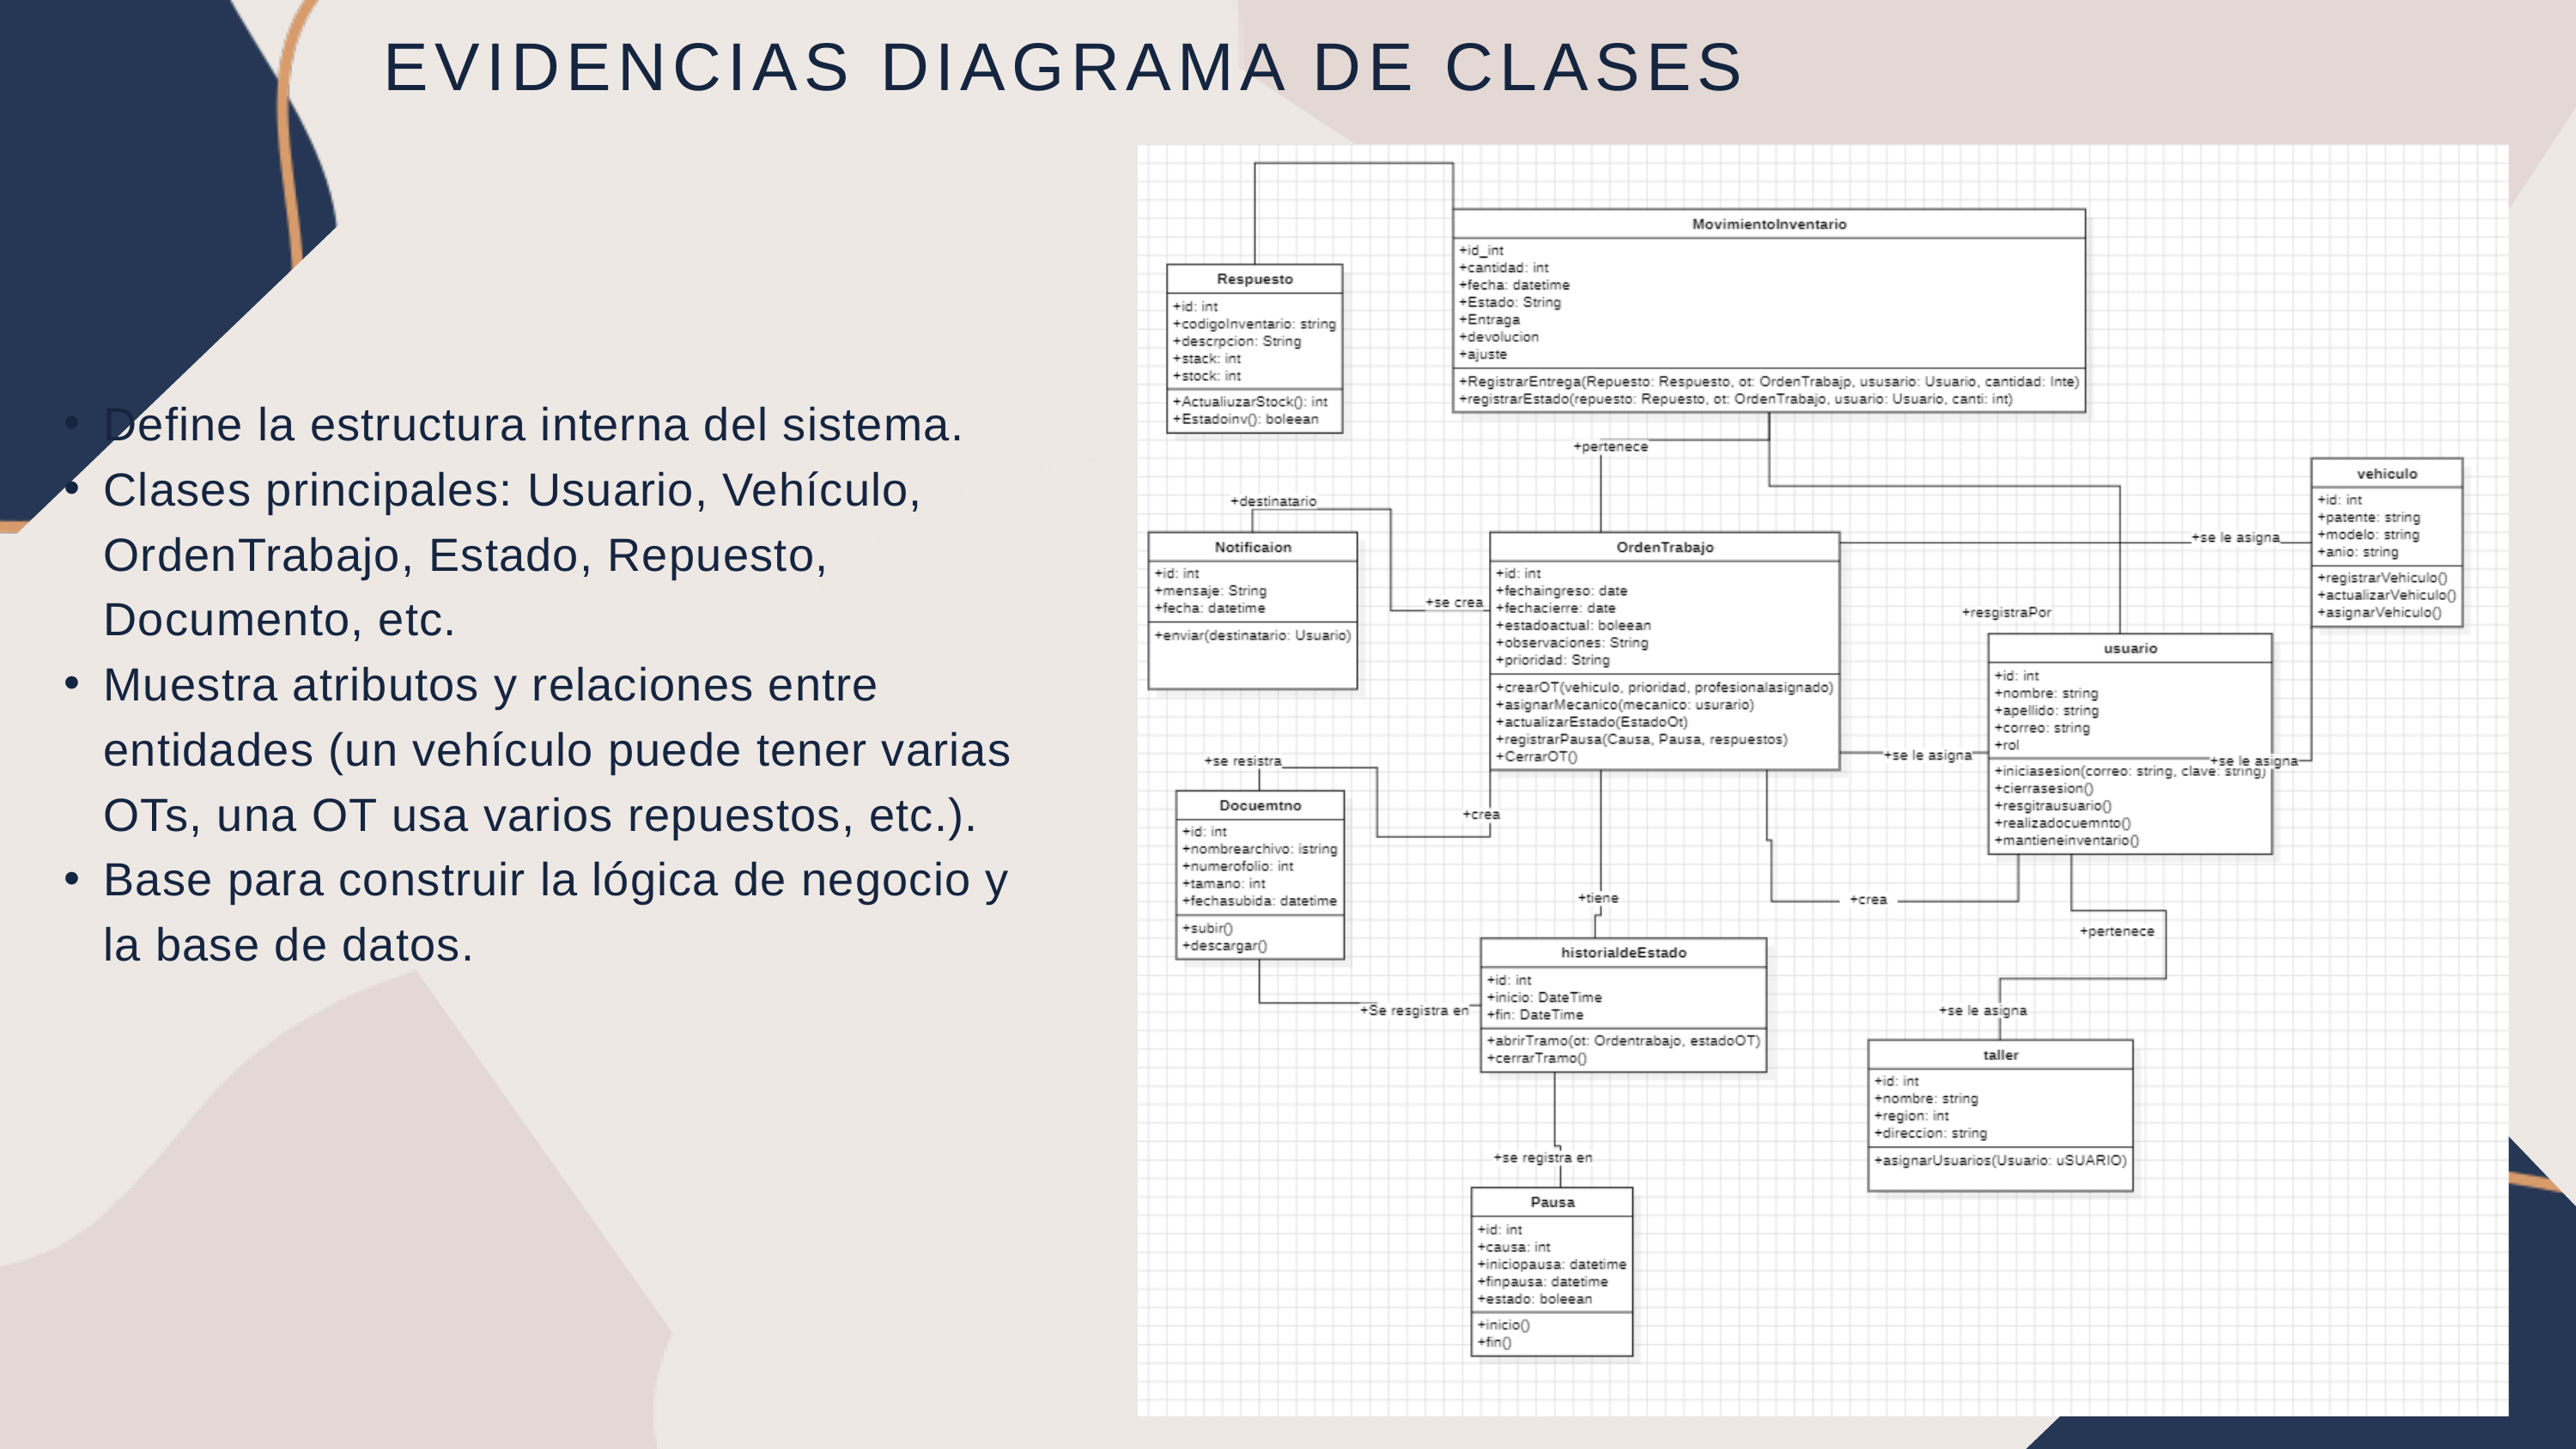

EVIDENCIAS DIAGRAMA DE CLASES

Define la estructura interna del sistema.
Clases principales: Usuario, Vehículo, OrdenTrabajo, Estado, Repuesto, Documento, etc.
Muestra atributos y relaciones entre entidades (un vehículo puede tener varias OTs, una OT usa varios repuestos, etc.).
Base para construir la lógica de negocio y la base de datos.